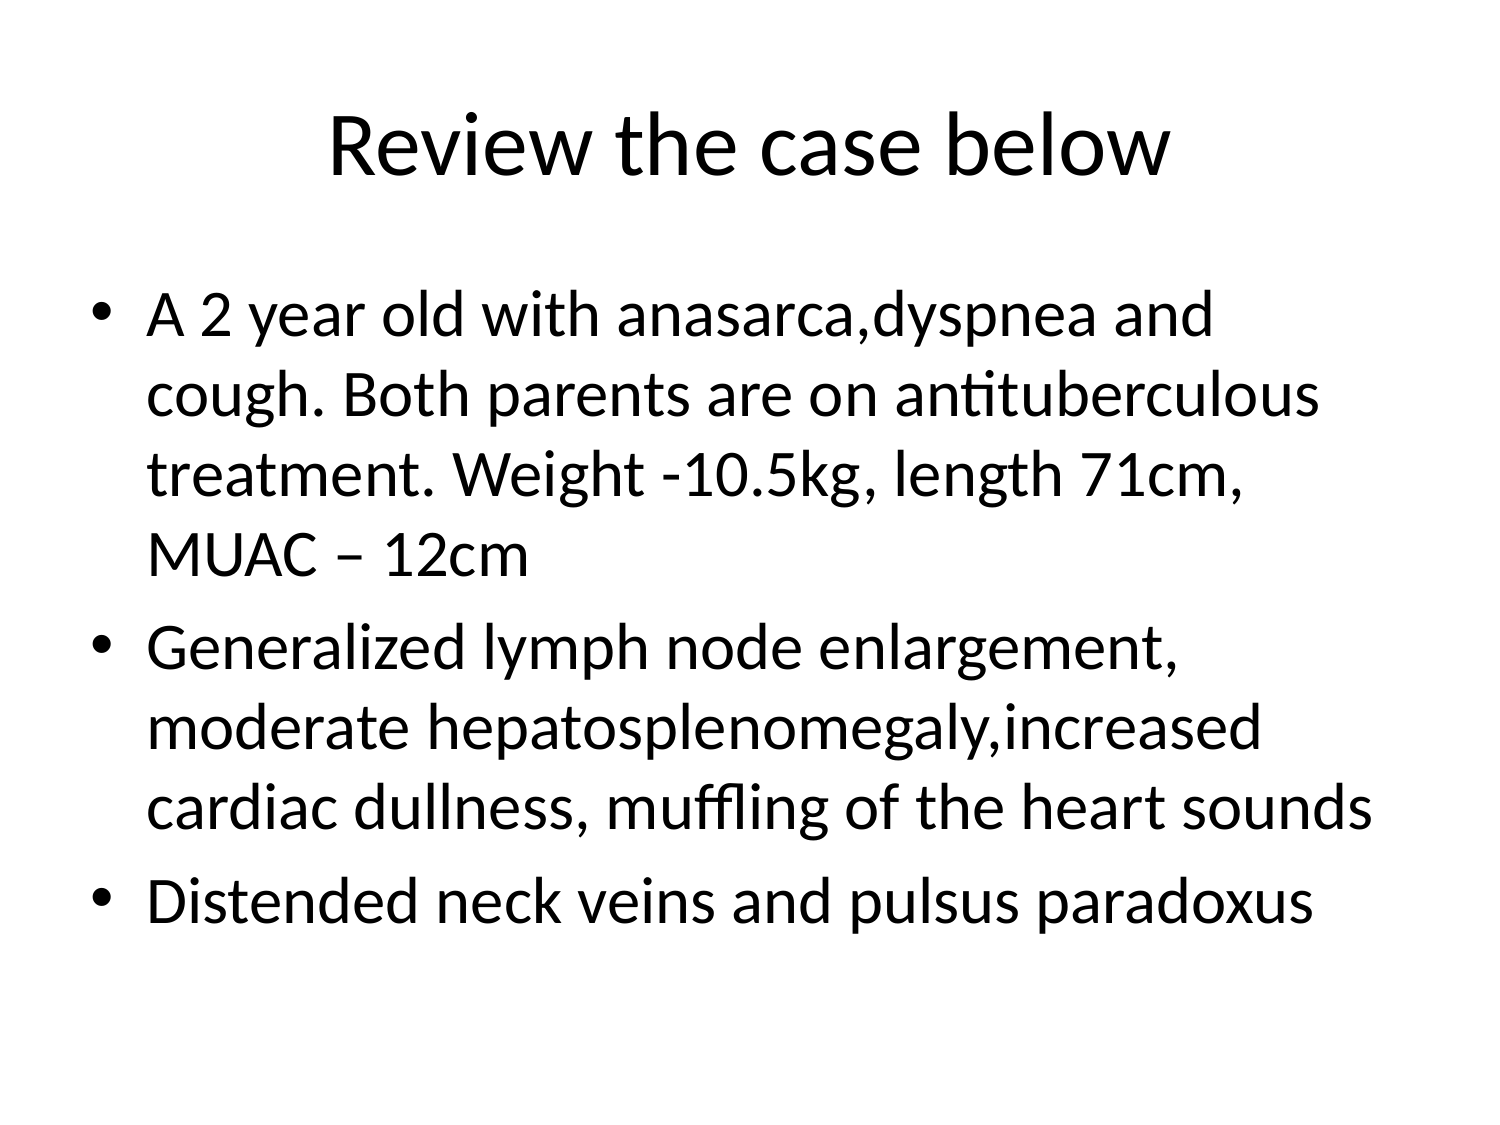

# Review the case below
A 2 year old with anasarca,dyspnea and cough. Both parents are on antituberculous treatment. Weight -10.5kg, length 71cm, MUAC – 12cm
Generalized lymph node enlargement, moderate hepatosplenomegaly,increased cardiac dullness, muffling of the heart sounds
Distended neck veins and pulsus paradoxus